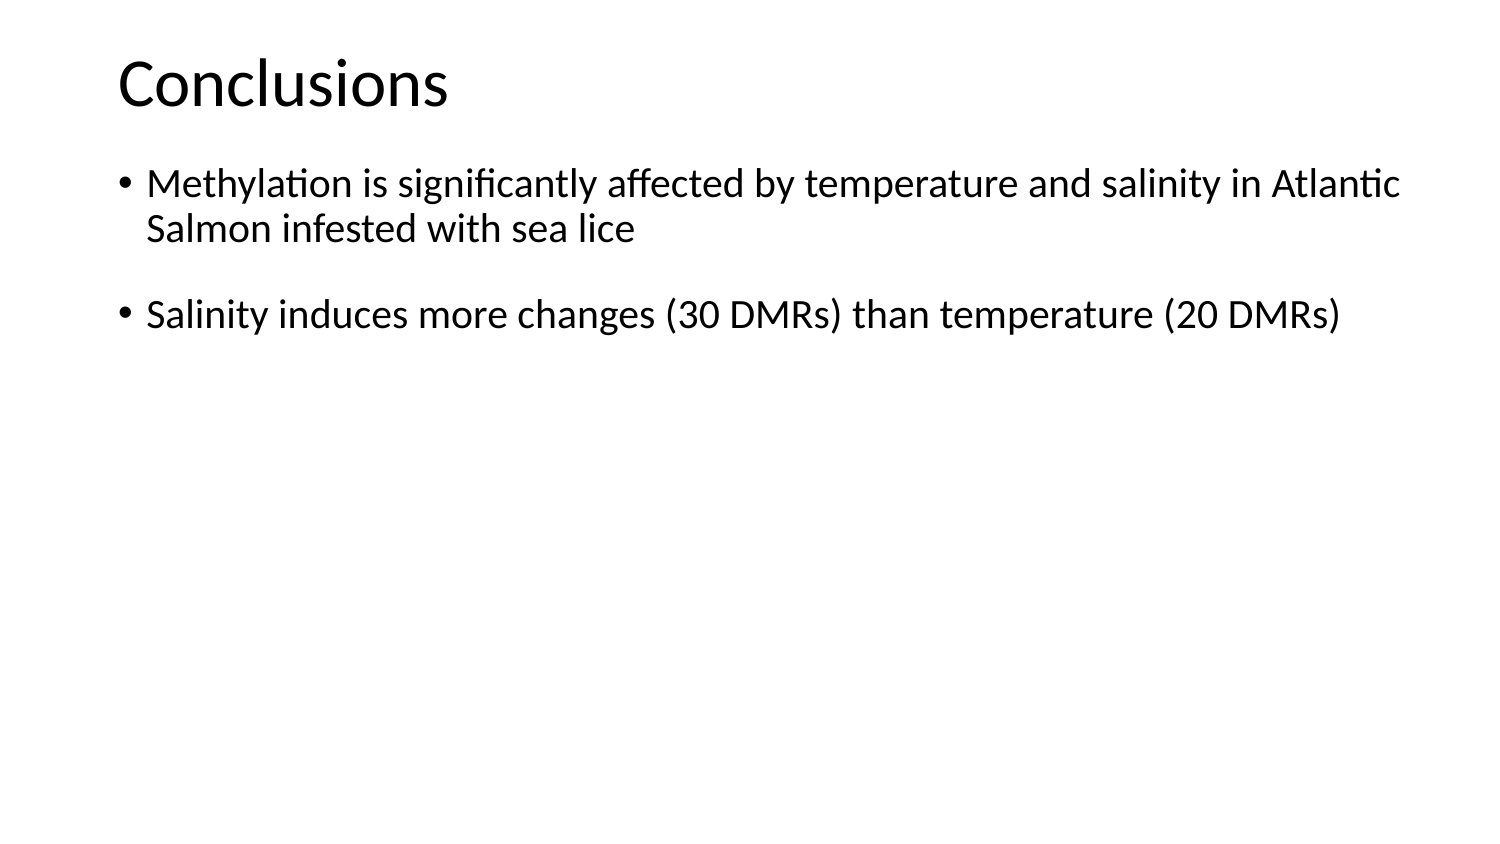

# Conclusions
Methylation is significantly affected by temperature and salinity in Atlantic Salmon infested with sea lice
Salinity induces more changes (30 DMRs) than temperature (20 DMRs)